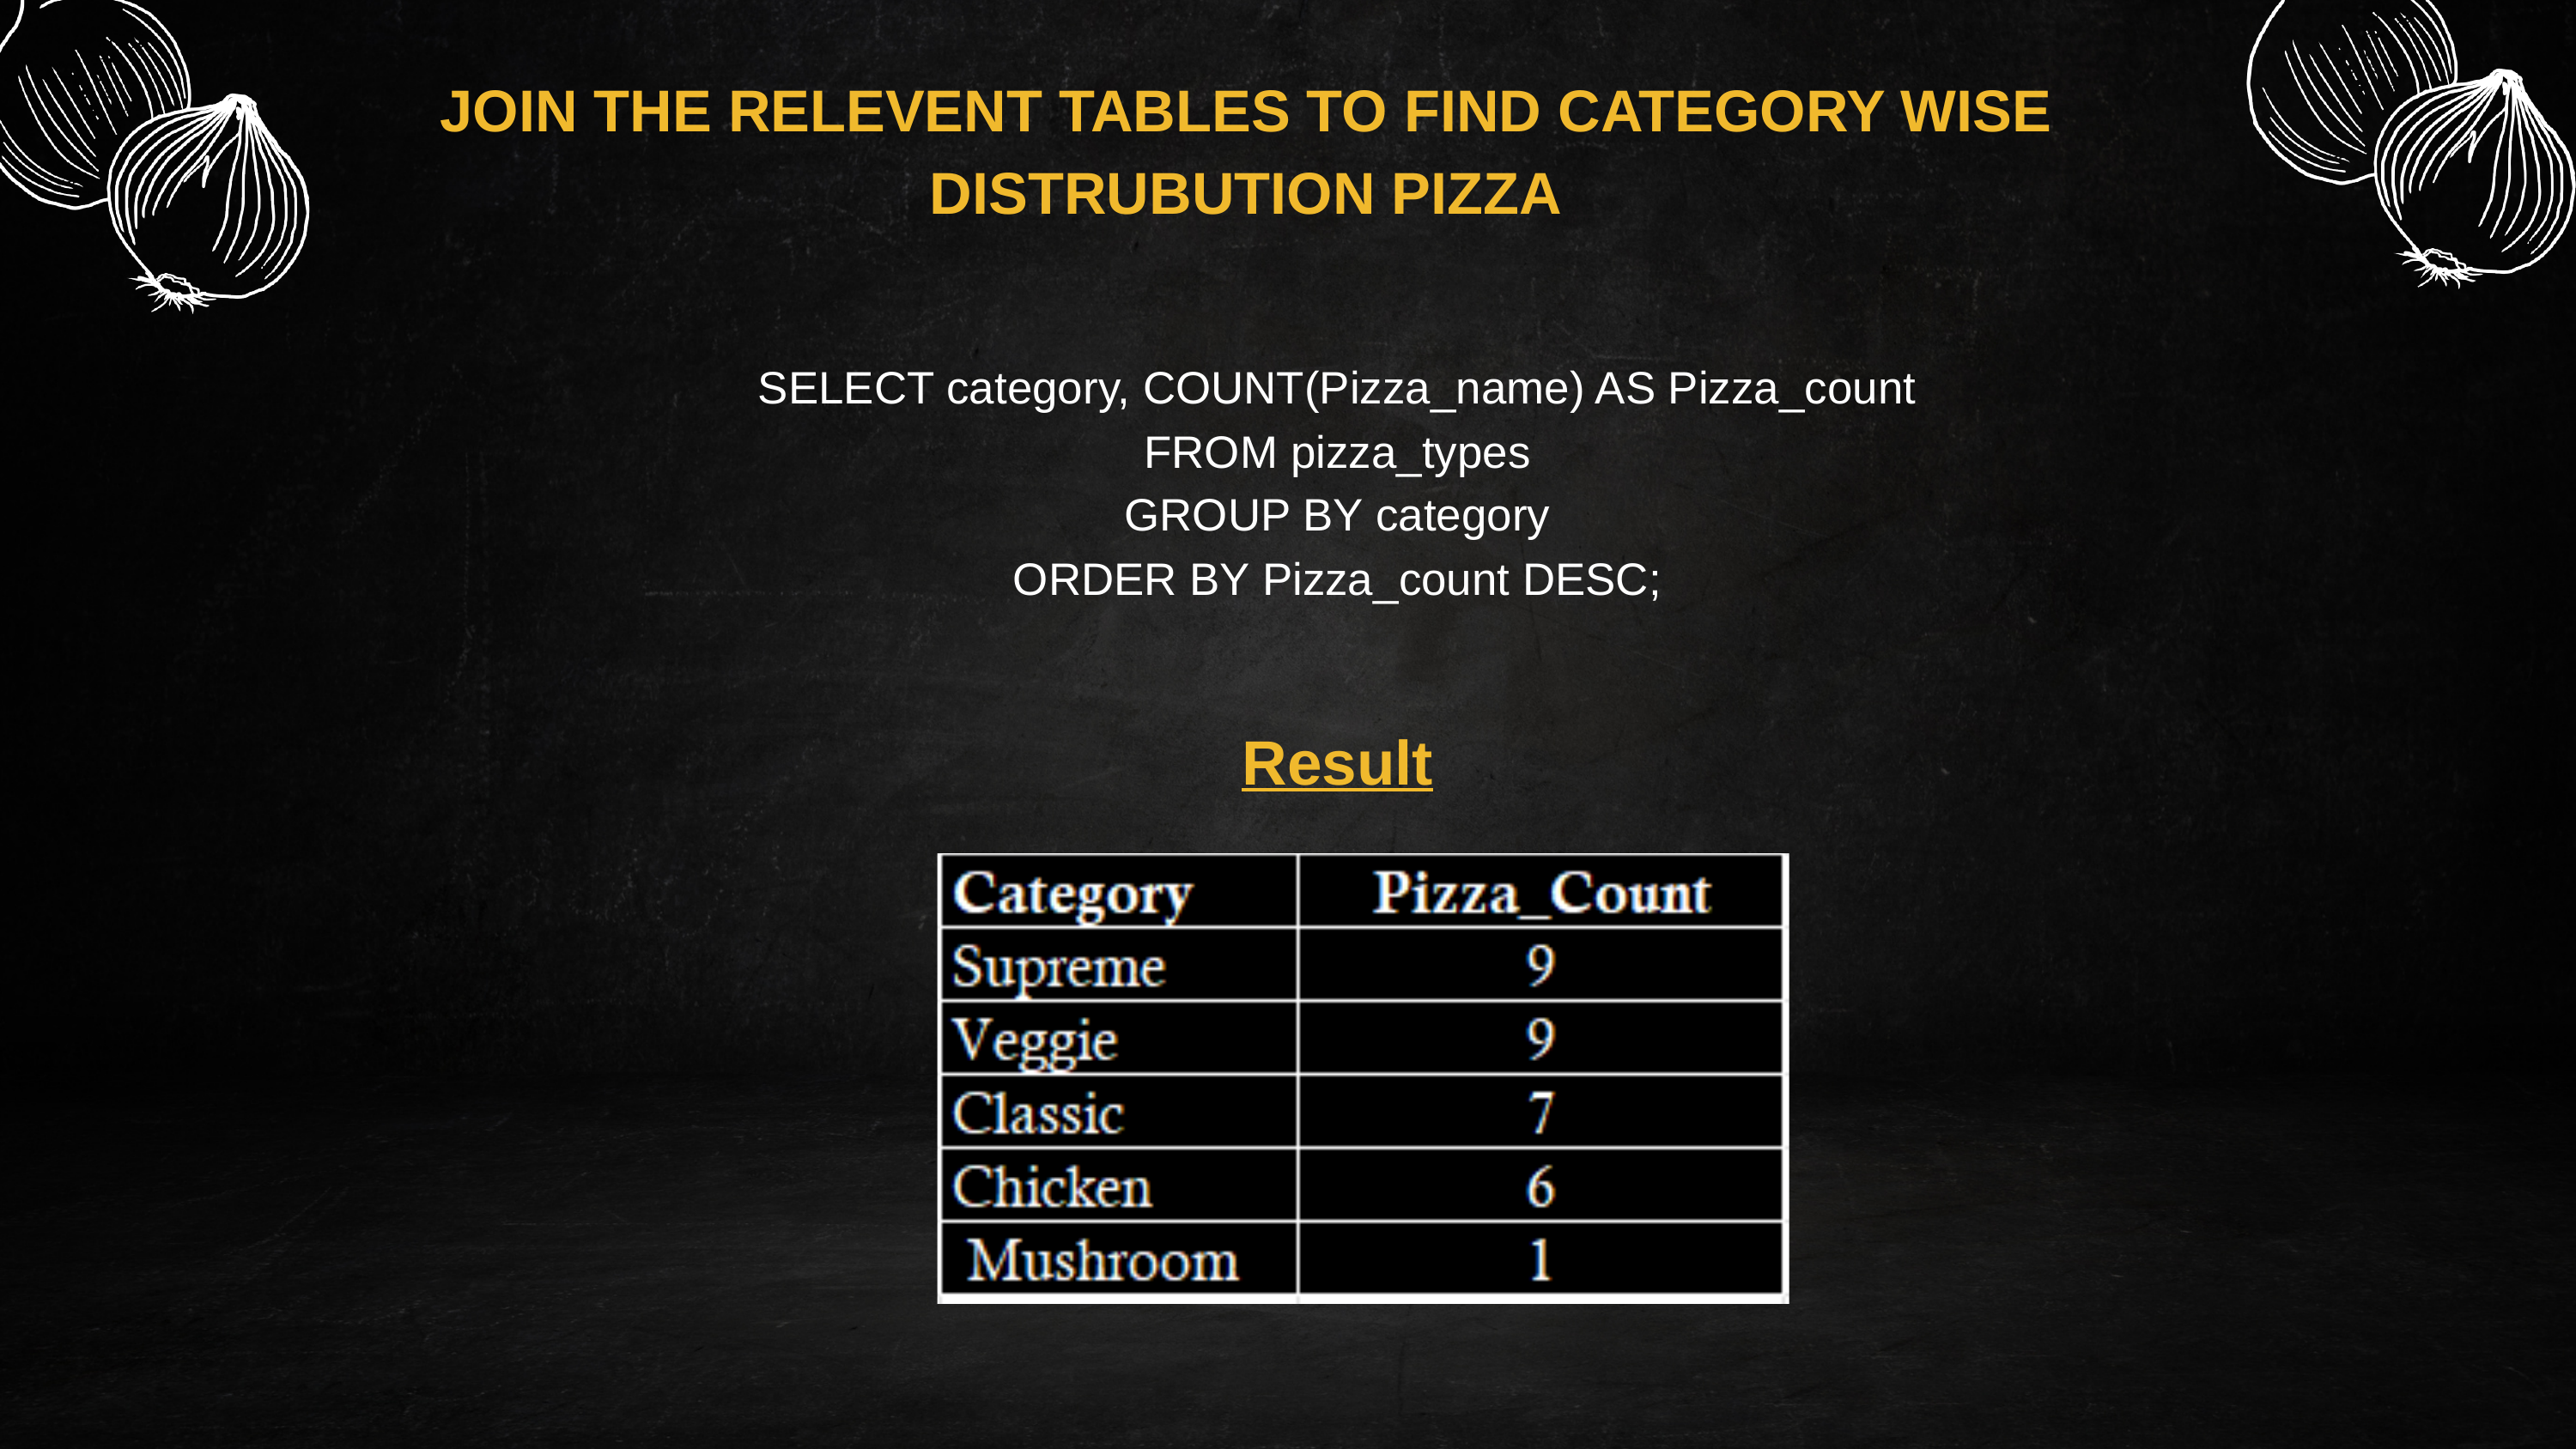

JOIN THE RELEVENT TABLES TO FIND CATEGORY WISE DISTRUBUTION PIZZA
SELECT category, COUNT(Pizza_name) AS Pizza_count
FROM pizza_types
GROUP BY category
ORDER BY Pizza_count DESC;
Result